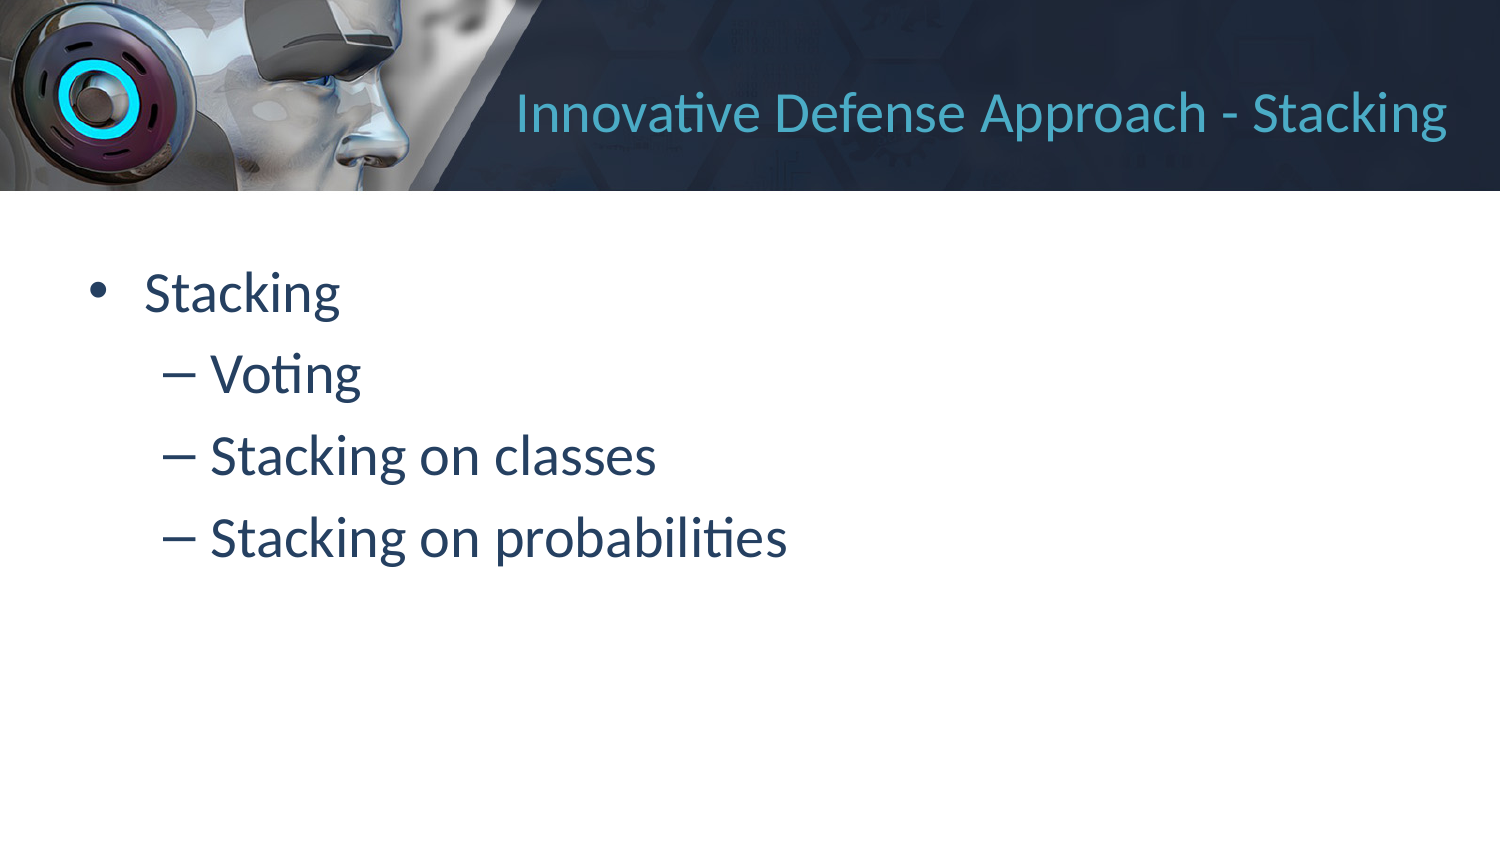

# Innovative Defense Approach - Stacking
Stacking
Voting
Stacking on classes
Stacking on probabilities